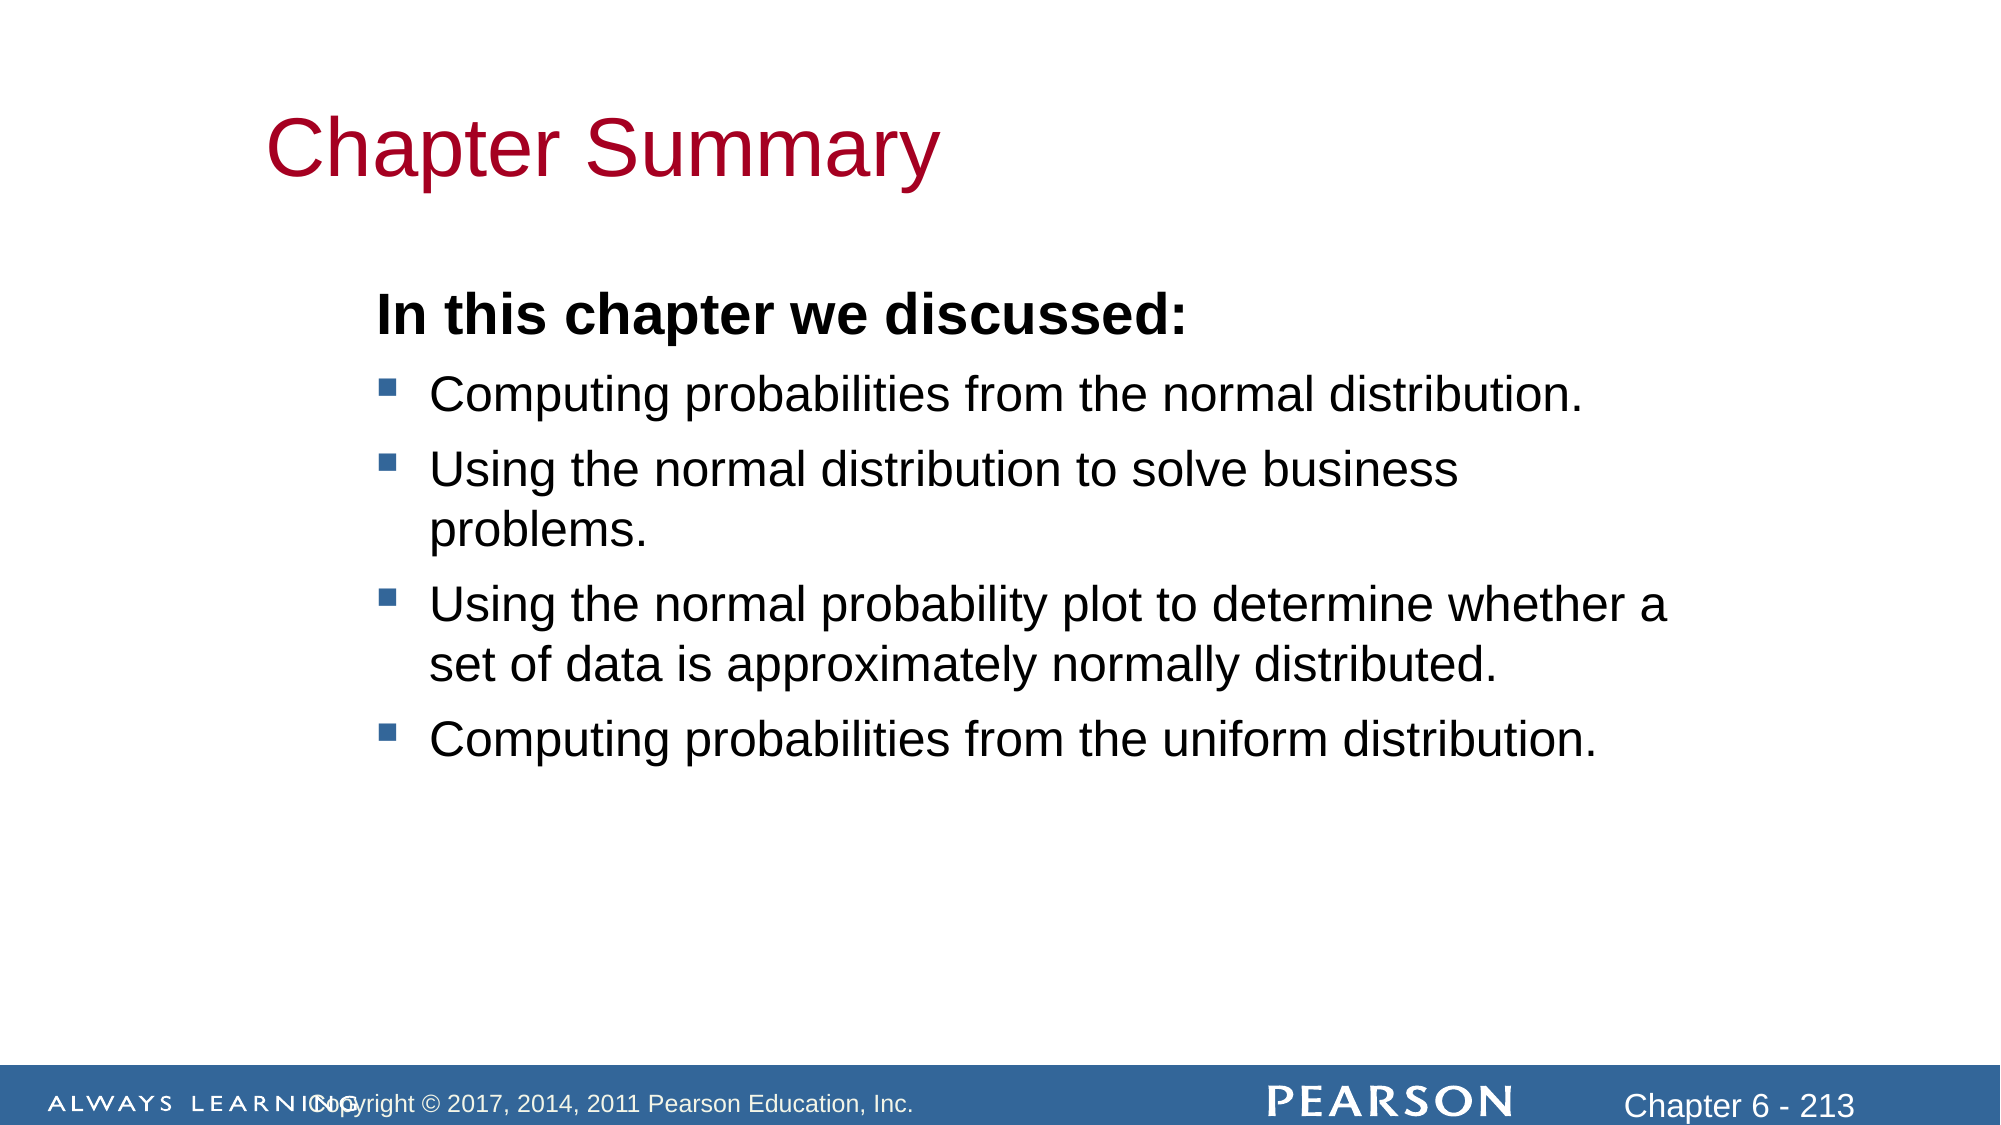

Chapter Summary
In this chapter we discussed:
Computing probabilities from the normal distribution.
Using the normal distribution to solve business problems.
Using the normal probability plot to determine whether a set of data is approximately normally distributed.
Computing probabilities from the uniform distribution.